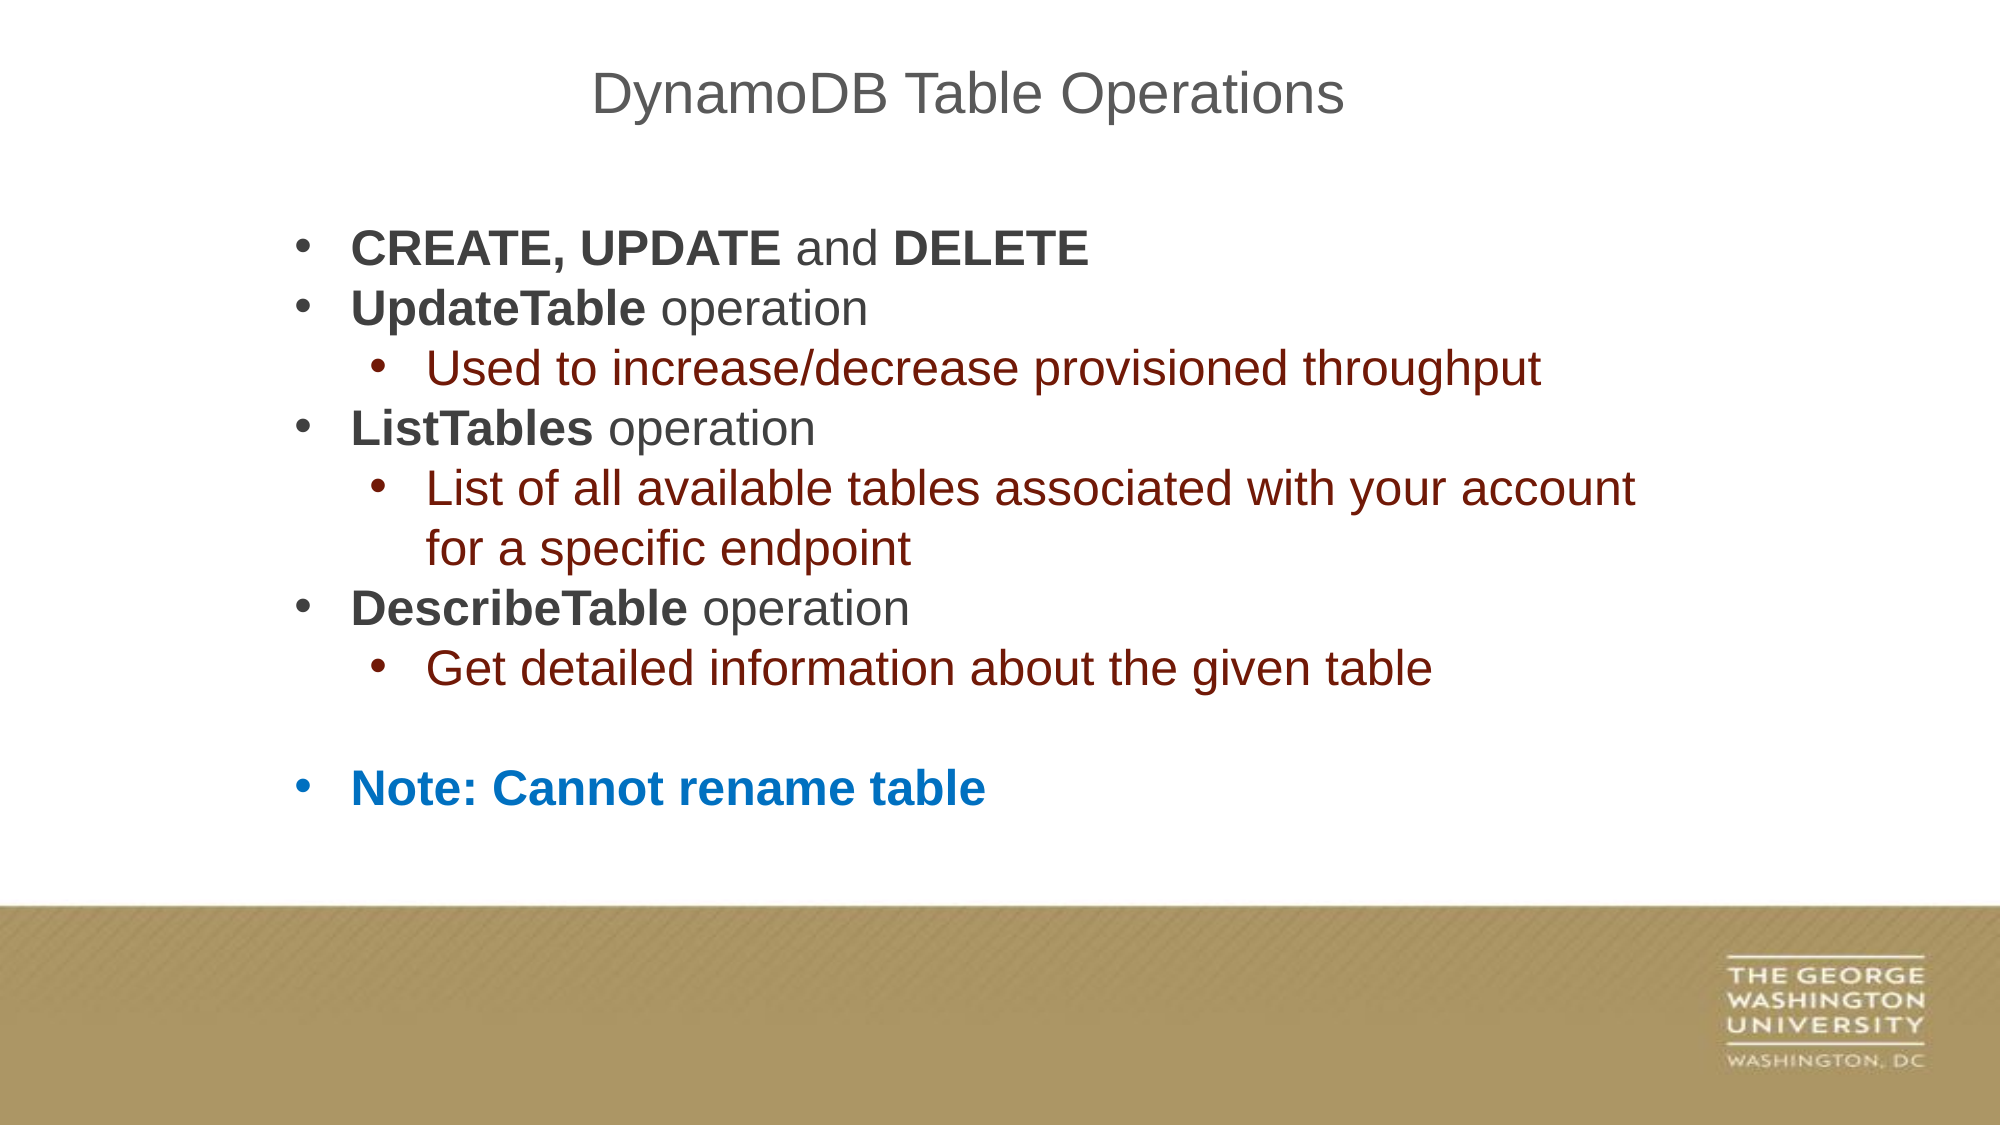

DynamoDB Table Operations

CREATE, UPDATE and DELETE
UpdateTable operation
Used to increase/decrease provisioned throughput
ListTables operation
List of all available tables associated with your account for a specific endpoint
DescribeTable operation
Get detailed information about the given table

Note: Cannot rename table